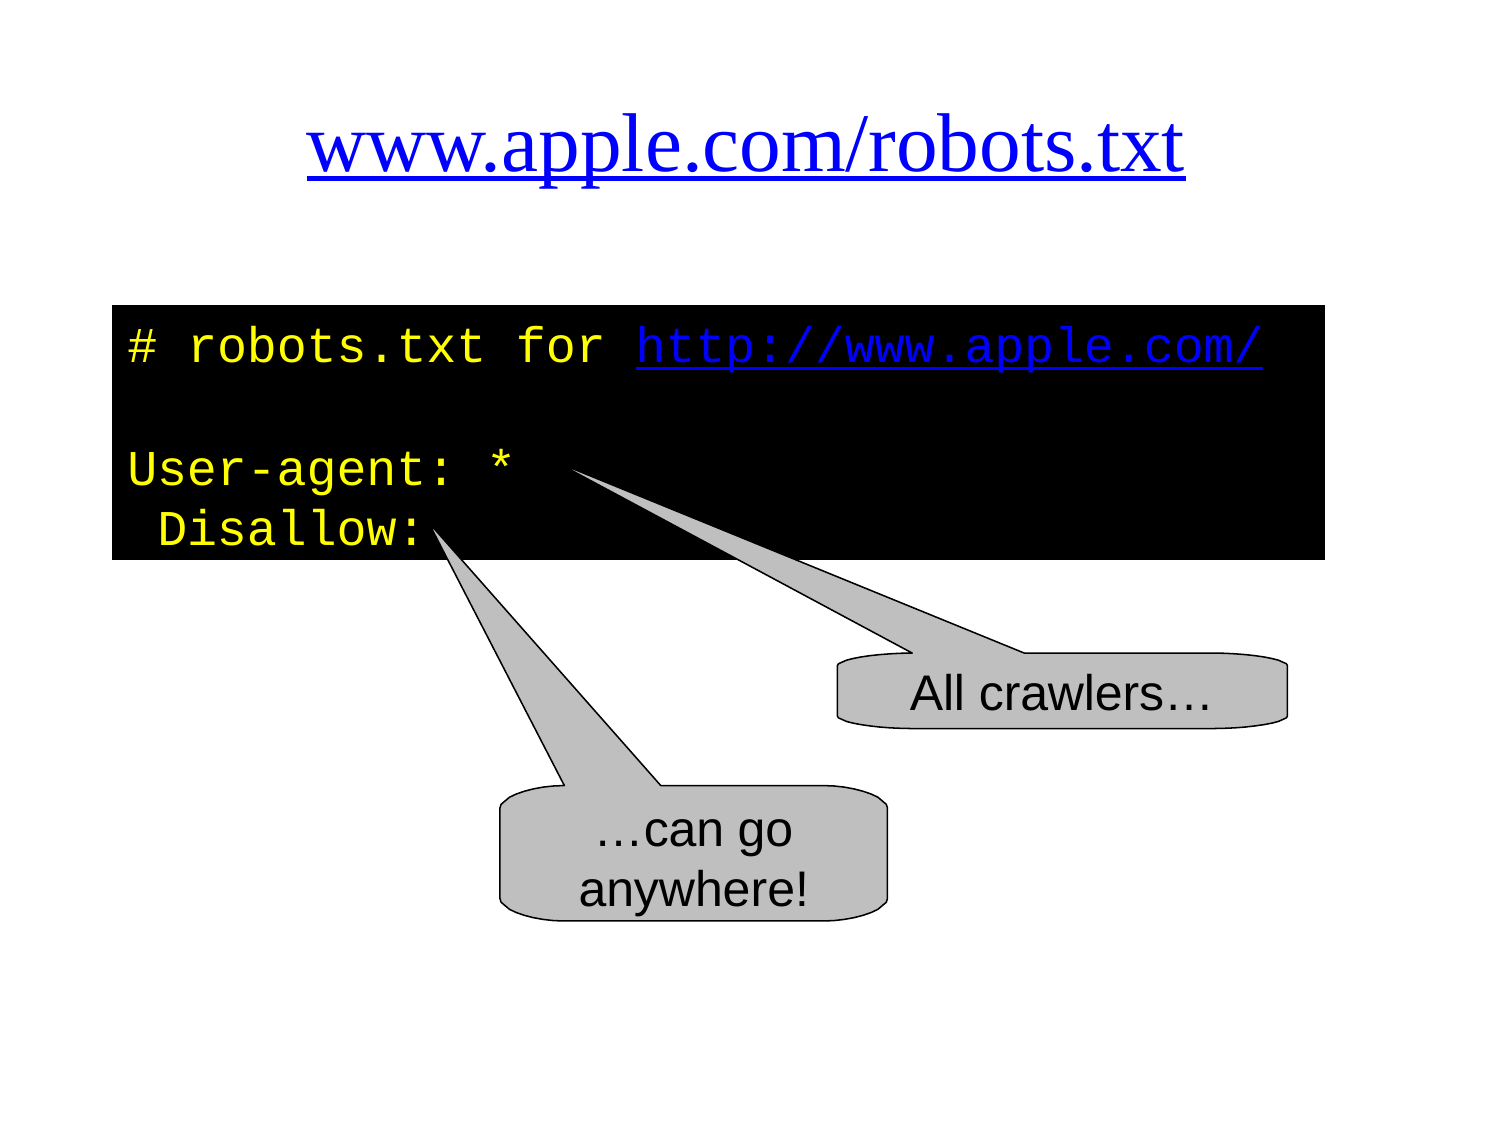

# www.apple.com/robots.txt

# robots.txt for http://www.apple.com/

User-agent: *  Disallow:

All crawlers…

…can go  anywhere!